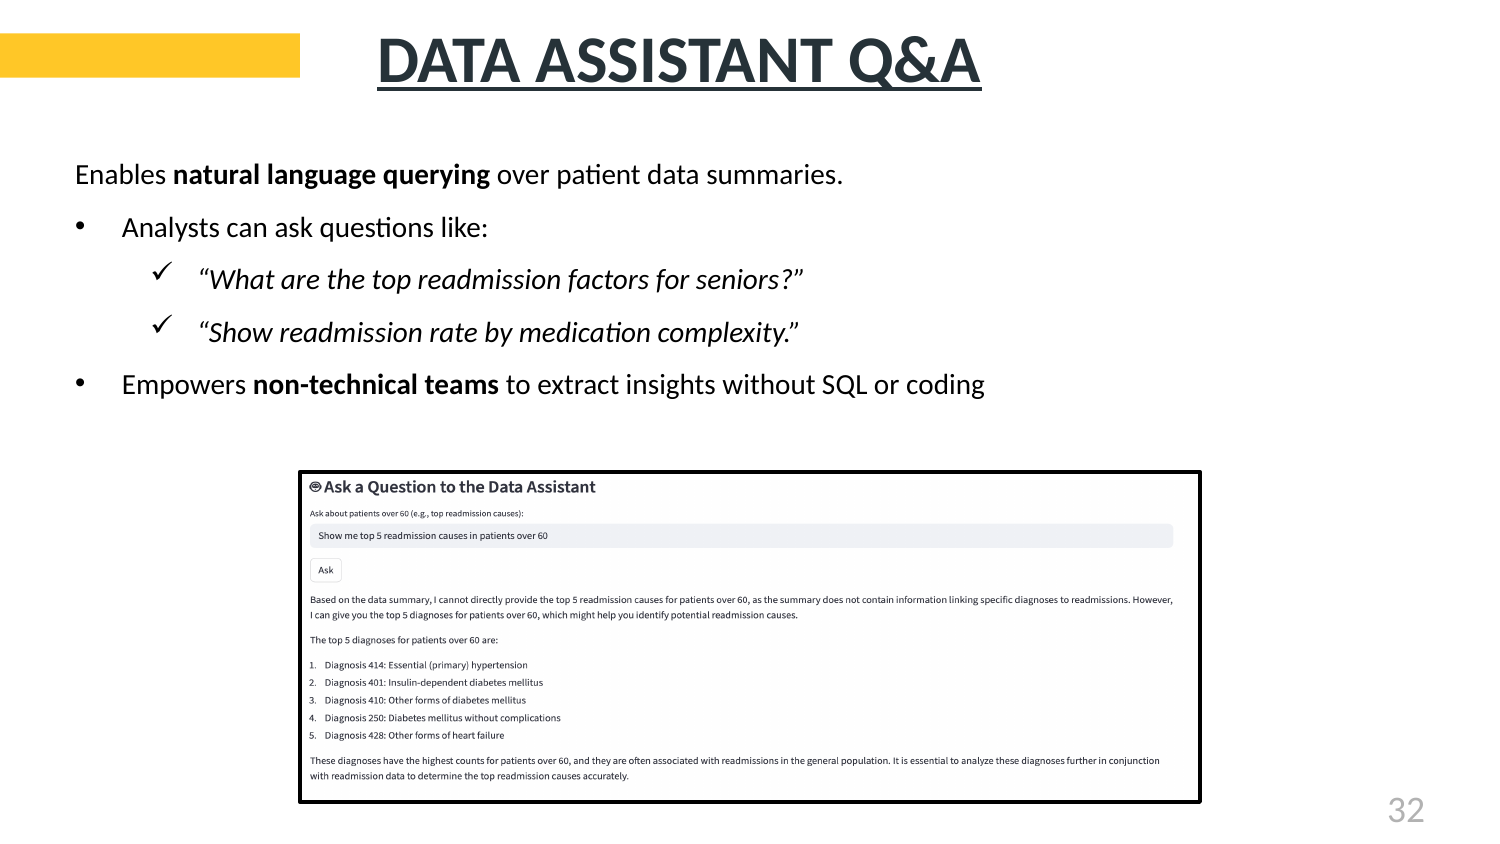

# DATA ASSISTANT Q&A

Enables natural language querying over patient data summaries.
Analysts can ask questions like:
“What are the top readmission factors for seniors?”
“Show readmission rate by medication complexity.”
Empowers non-technical teams to extract insights without SQL or coding

32